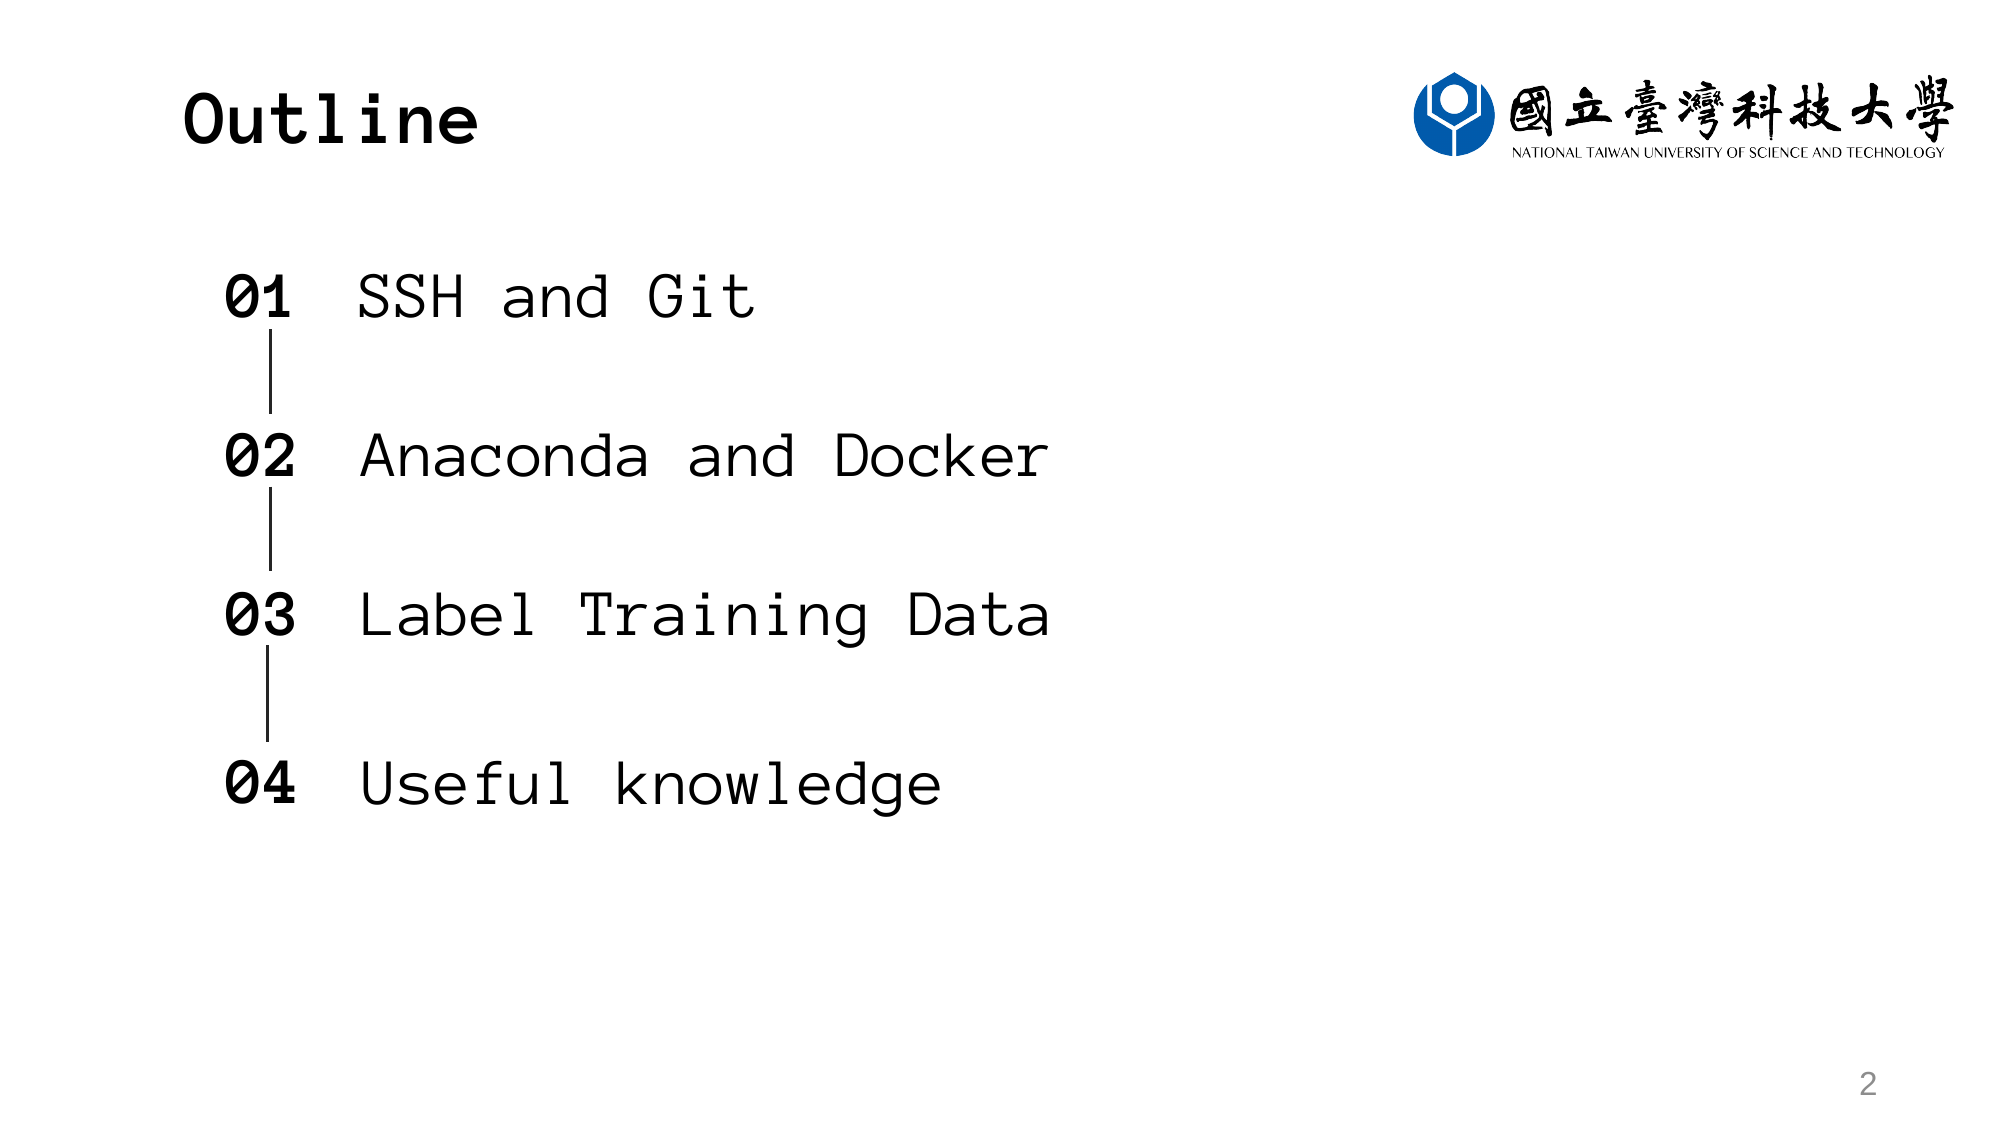

Outline
01
SSH and Git
02
Anaconda and Docker
03
Label Training Data
04
Useful knowledge
2